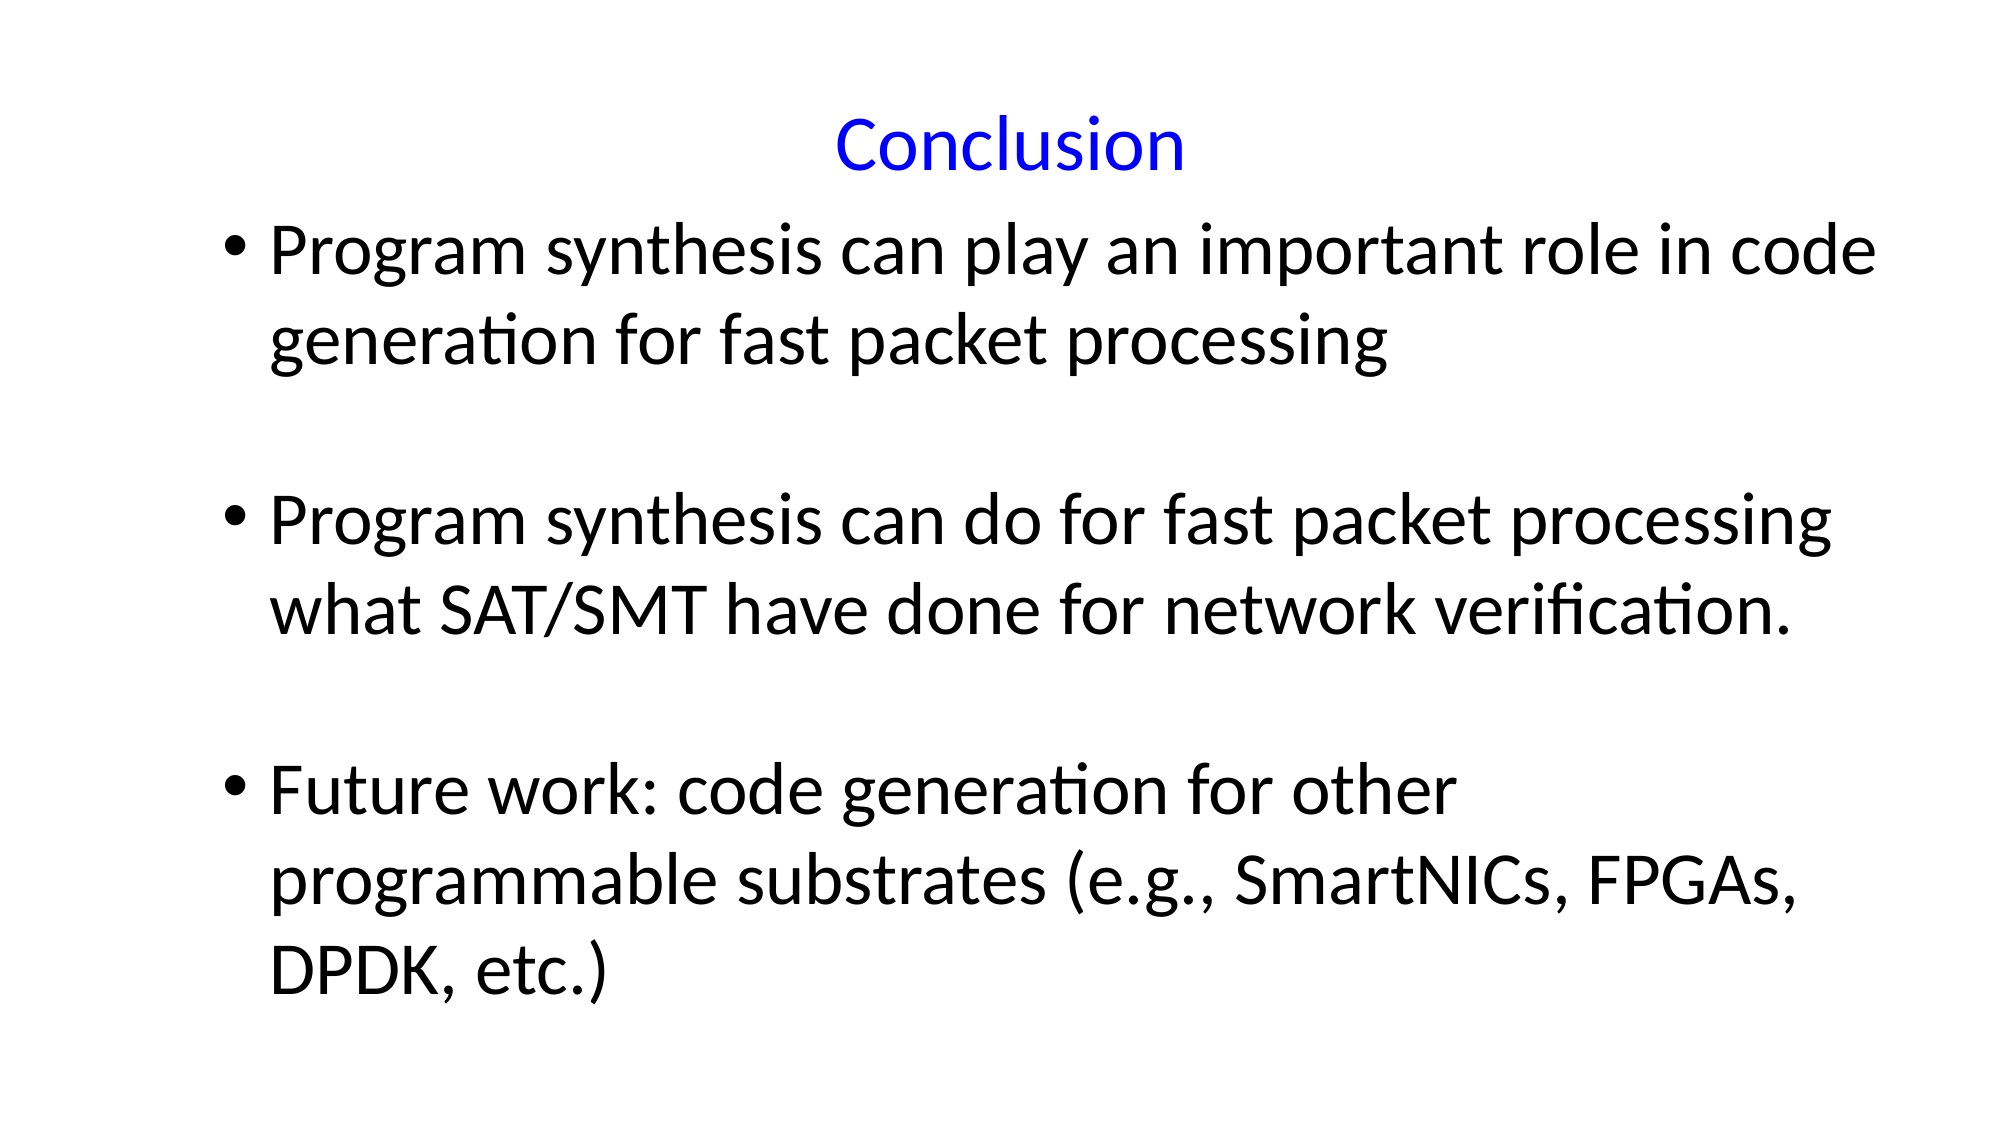

Conclusion
Program synthesis can play an important role in code generation for fast packet processing

Program synthesis can do for fast packet processing what SAT/SMT have done for network verification.

Future work: code generation for other programmable substrates (e.g., SmartNICs, FPGAs, DPDK, etc.)